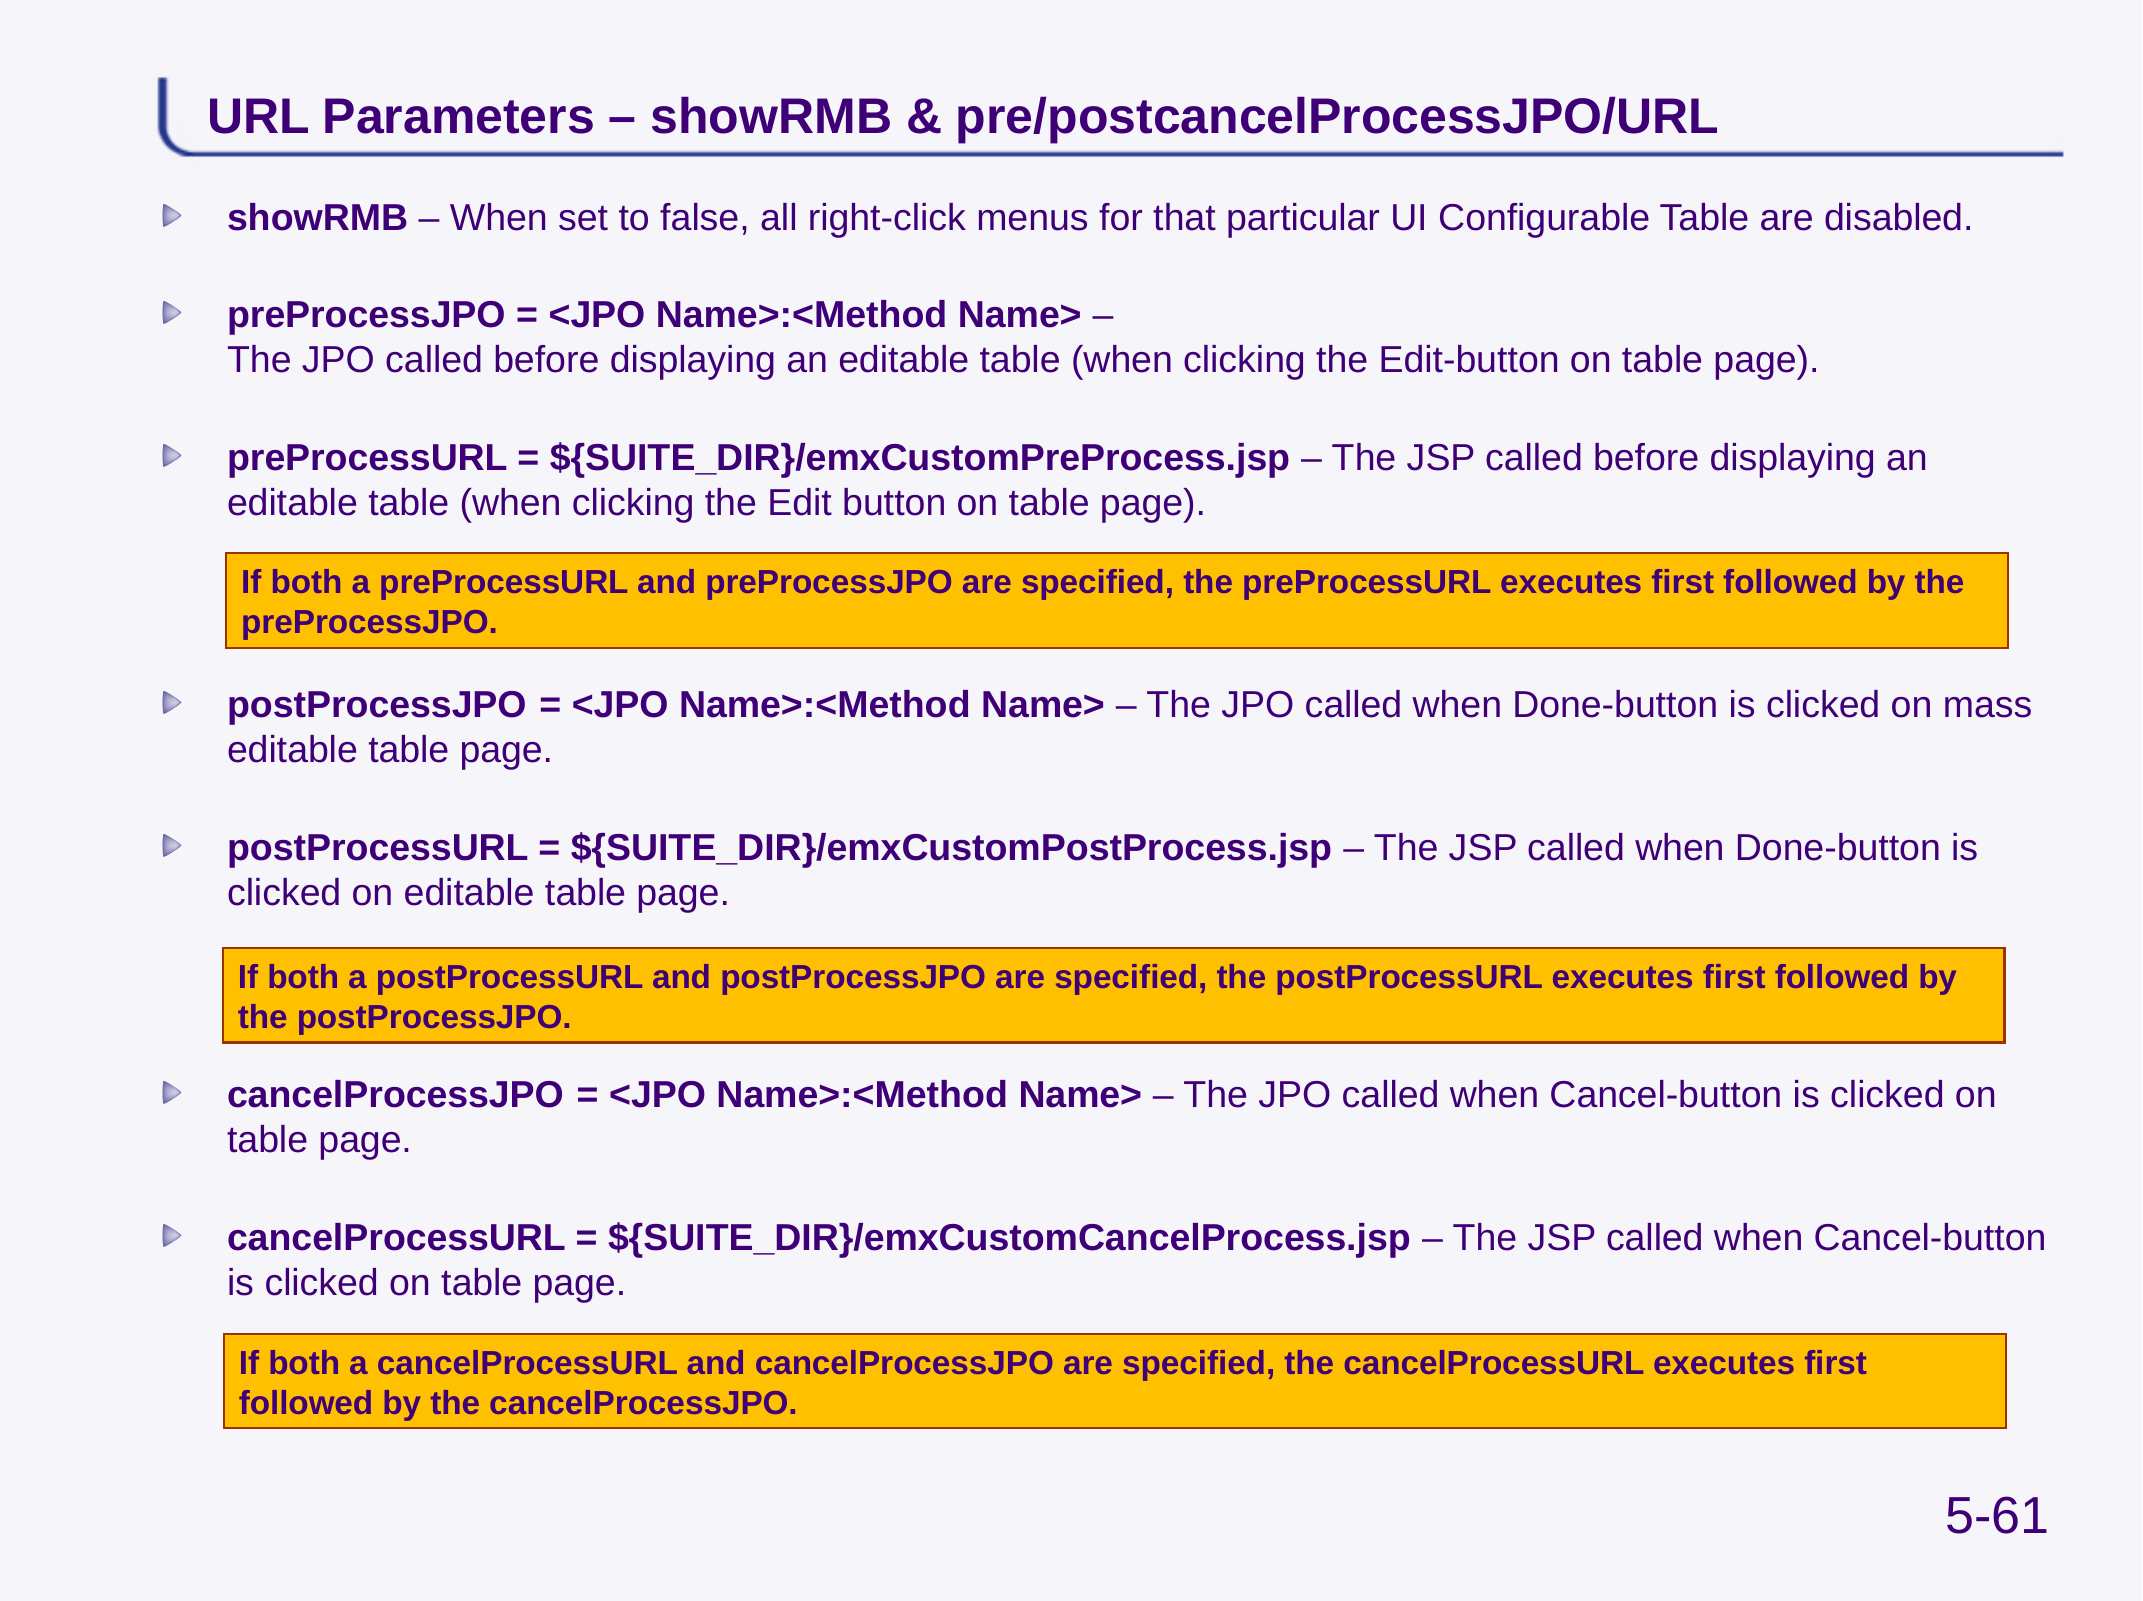

# URL Parameters – showRMB & pre/postcancelProcessJPO/URL
showRMB – When set to false, all right-click menus for that particular UI Configurable Table are disabled.
preProcessJPO = <JPO Name>:<Method Name> –
The JPO called before displaying an editable table (when clicking the Edit-button on table page).
preProcessURL = ${SUITE_DIR}/emxCustomPreProcess.jsp – The JSP called before displaying an editable table (when clicking the Edit button on table page).

postProcessJPO = <JPO Name>:<Method Name> – The JPO called when Done-button is clicked on mass editable table page.
postProcessURL = ${SUITE_DIR}/emxCustomPostProcess.jsp – The JSP called when Done-button is clicked on editable table page.

cancelProcessJPO = <JPO Name>:<Method Name> – The JPO called when Cancel-button is clicked on table page.
cancelProcessURL = ${SUITE_DIR}/emxCustomCancelProcess.jsp – The JSP called when Cancel-button is clicked on table page.

If both a preProcessURL and preProcessJPO are specified, the preProcessURL executes first followed by the preProcessJPO.
If both a postProcessURL and postProcessJPO are specified, the postProcessURL executes first followed by the postProcessJPO.
If both a cancelProcessURL and cancelProcessJPO are specified, the cancelProcessURL executes first followed by the cancelProcessJPO.
5-61